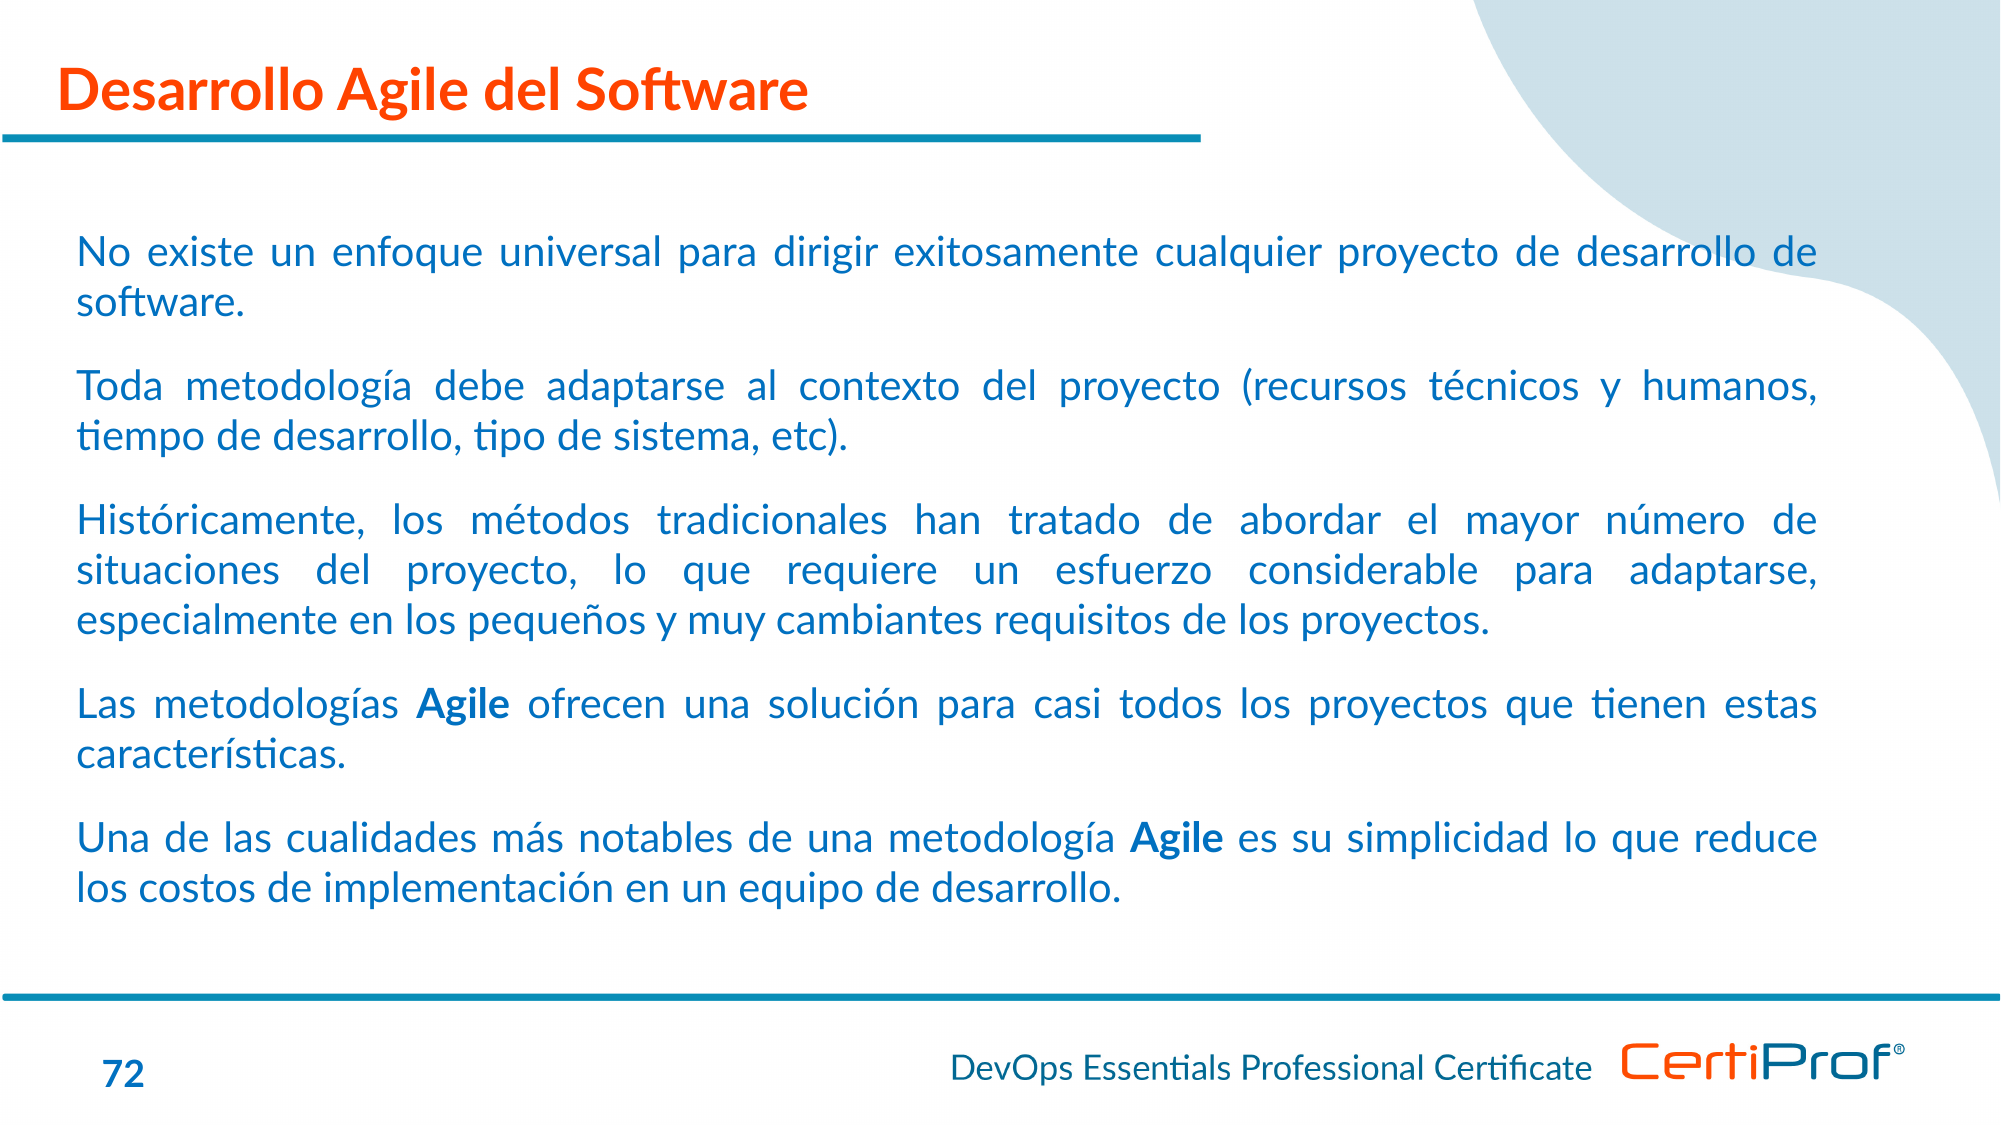

Desarrollo Agile del Software
No existe un enfoque universal para dirigir exitosamente cualquier proyecto de desarrollo de software.

Toda metodología debe adaptarse al contexto del proyecto (recursos técnicos y humanos, tiempo de desarrollo, tipo de sistema, etc).

Históricamente, los métodos tradicionales han tratado de abordar el mayor número de situaciones del proyecto, lo que requiere un esfuerzo considerable para adaptarse, especialmente en los pequeños y muy cambiantes requisitos de los proyectos.

Las metodologías Agile ofrecen una solución para casi todos los proyectos que tienen estas características.

Una de las cualidades más notables de una metodología Agile es su simplicidad lo que reduce los costos de implementación en un equipo de desarrollo.